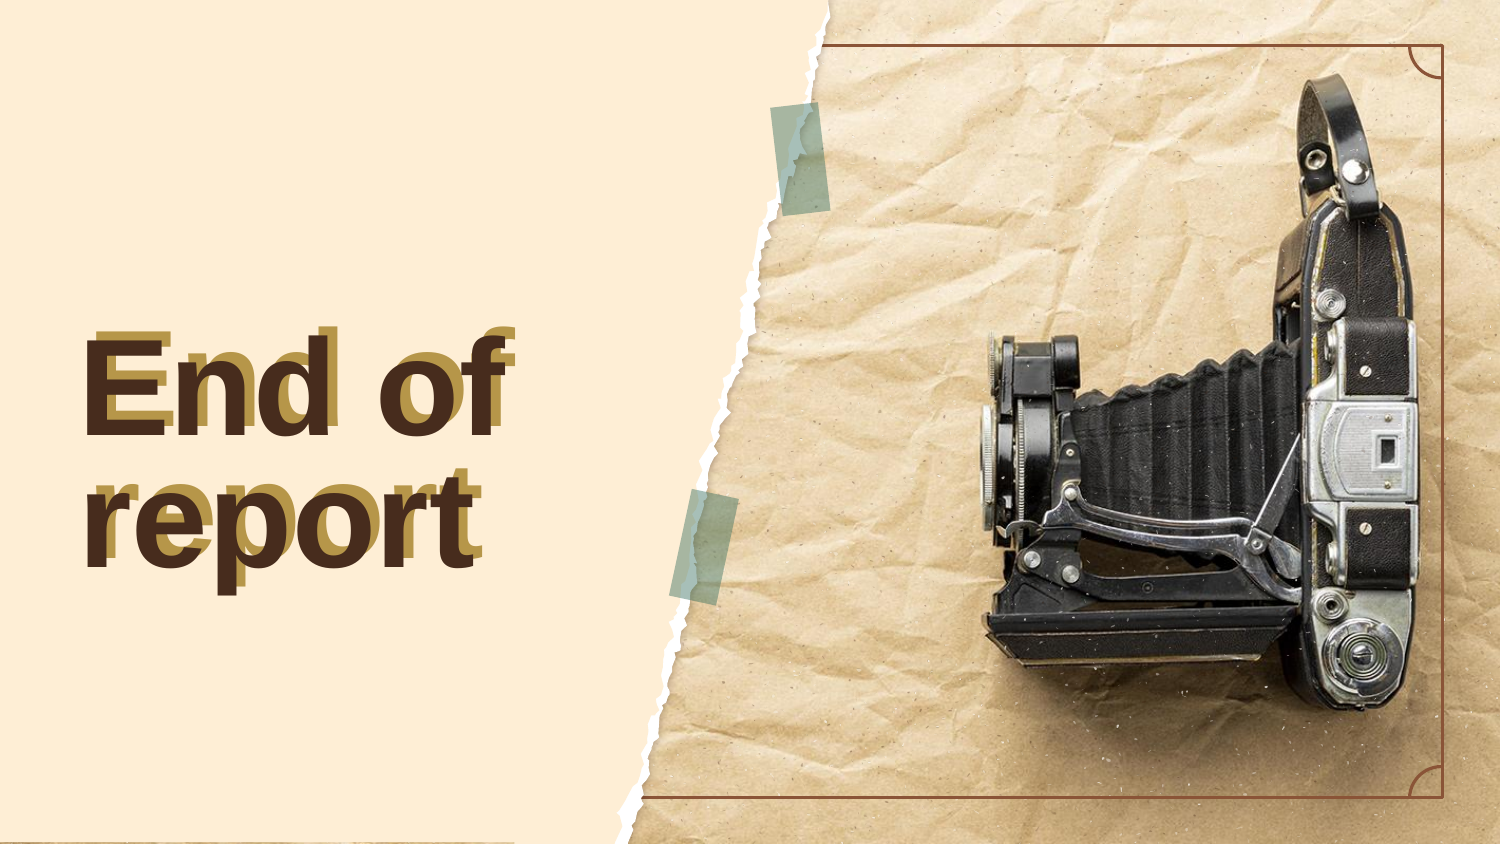

End of report
# End of report